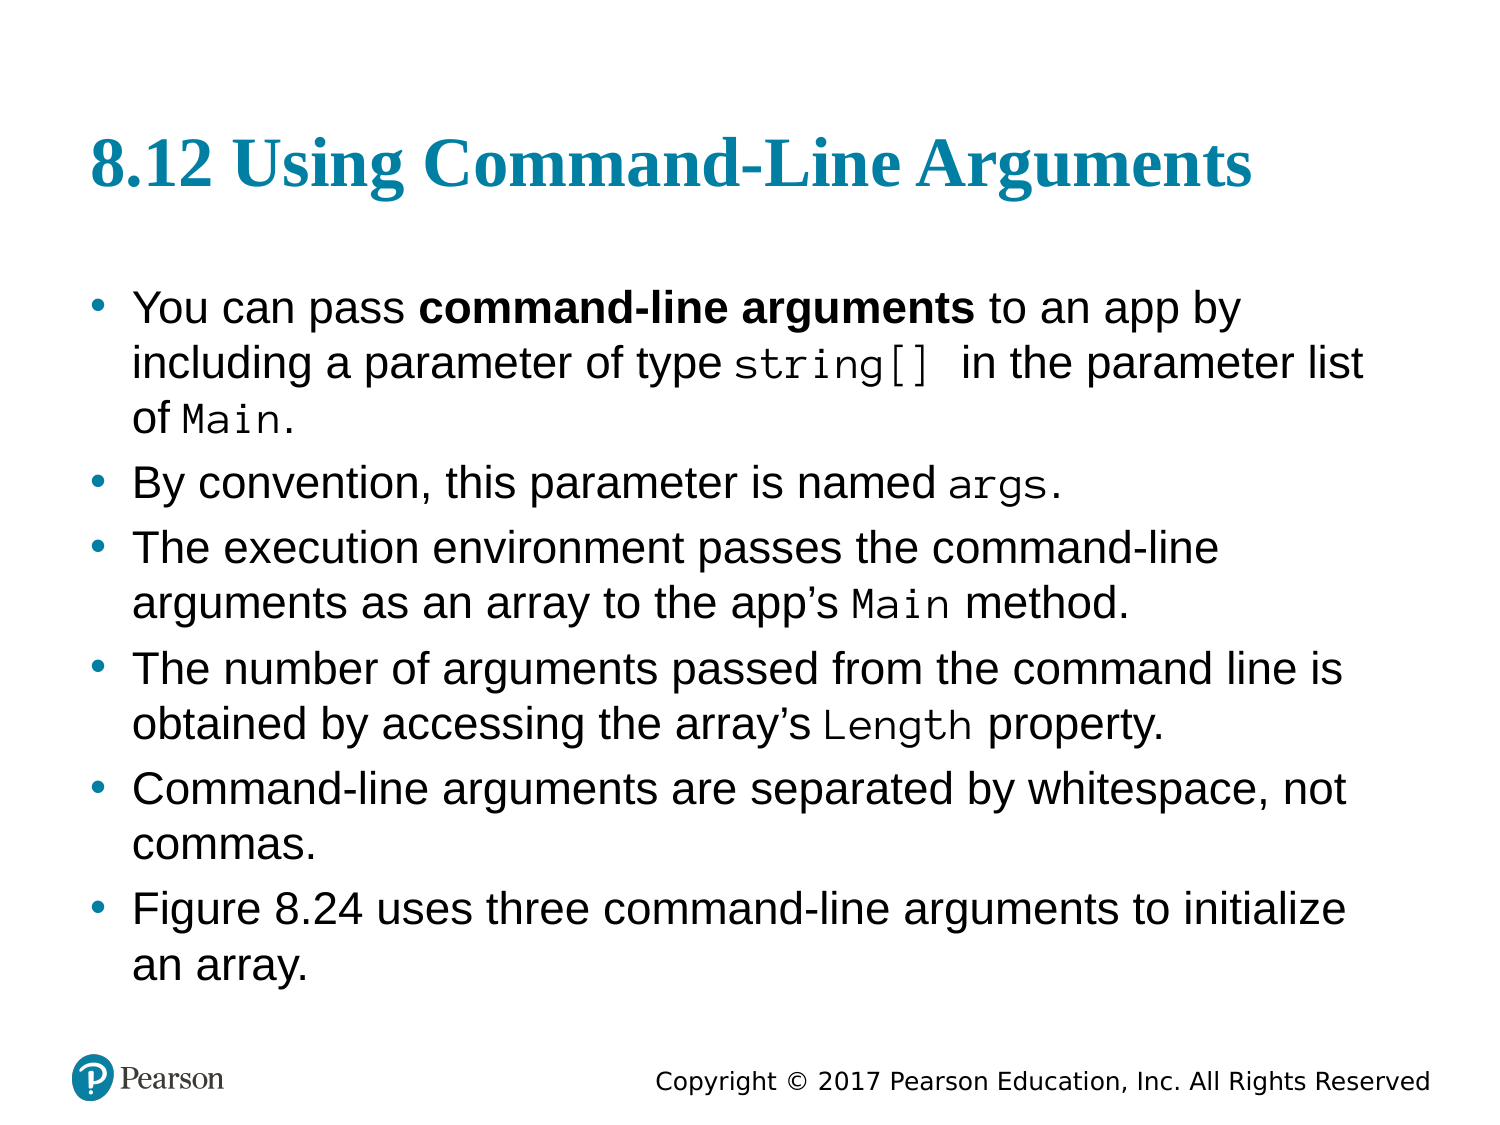

# 8.12 Using Command-Line Arguments
You can pass command-line arguments to an app by including a parameter of type string[] in the parameter list of Main.
By convention, this parameter is named args.
The execution environment passes the command-line arguments as an array to the app’s Main method.
The number of arguments passed from the command line is obtained by accessing the array’s Length property.
Command-line arguments are separated by whitespace, not commas.
Figure 8.24 uses three command-line arguments to initialize an array.